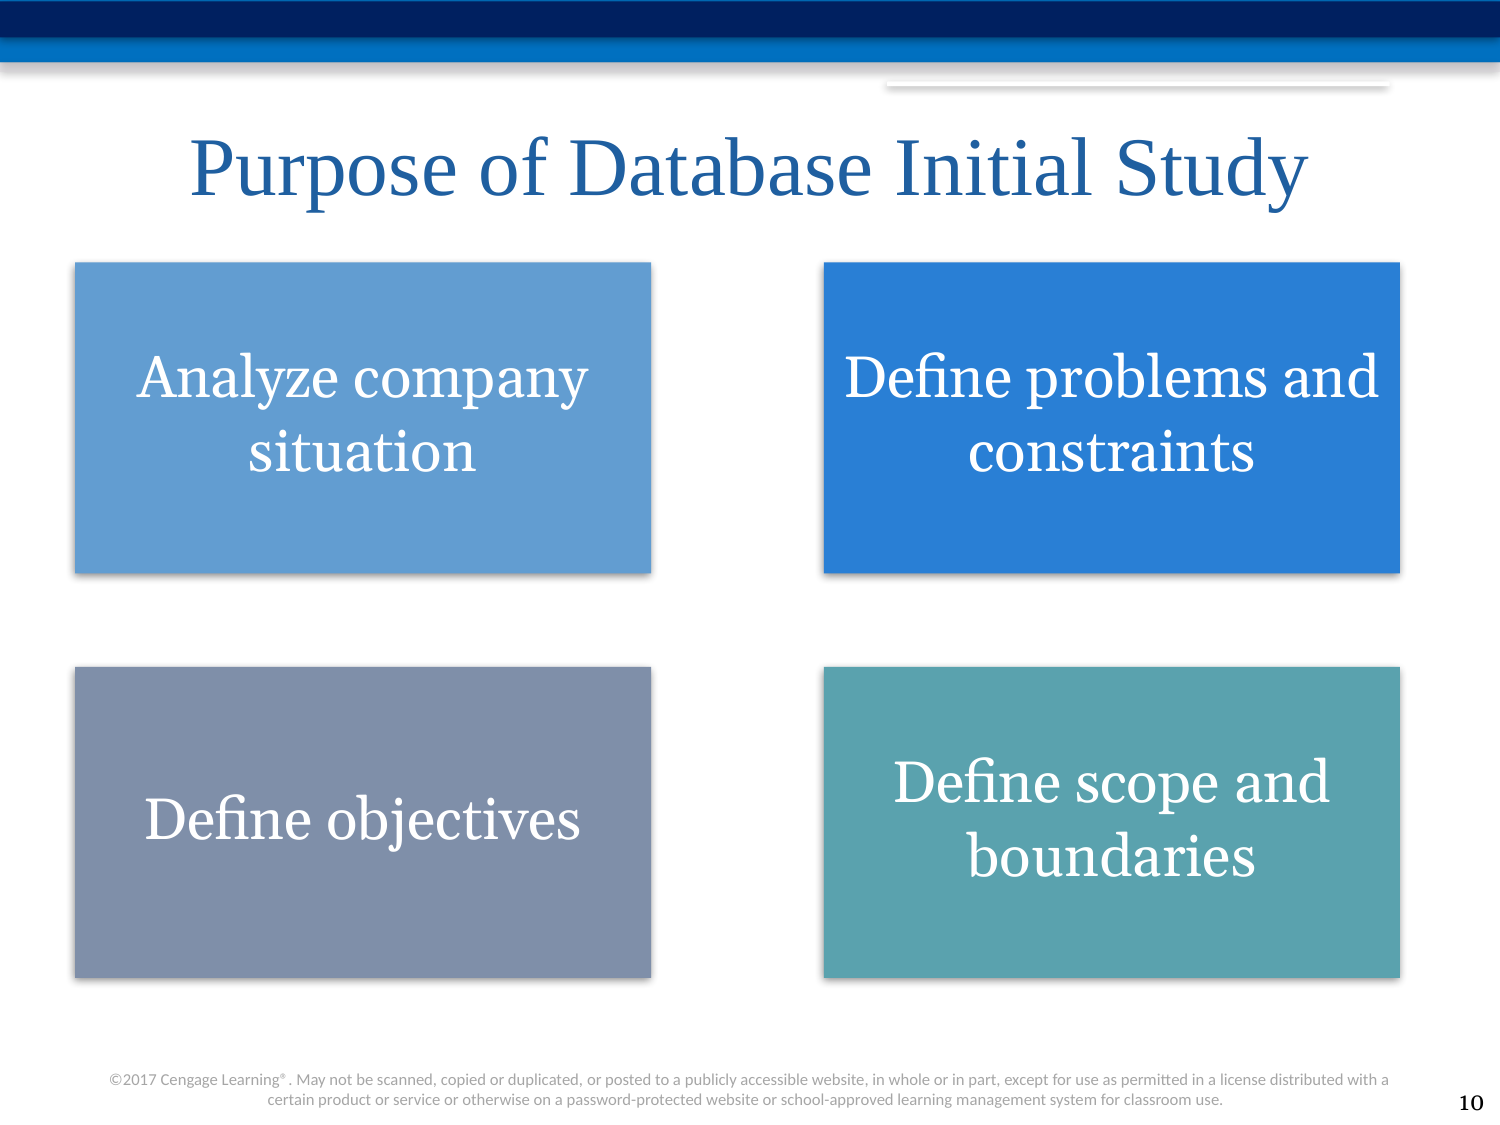

# Purpose of Database Initial Study
Analyze company situation
Define problems and constraints
Define objectives
Define scope and boundaries
10